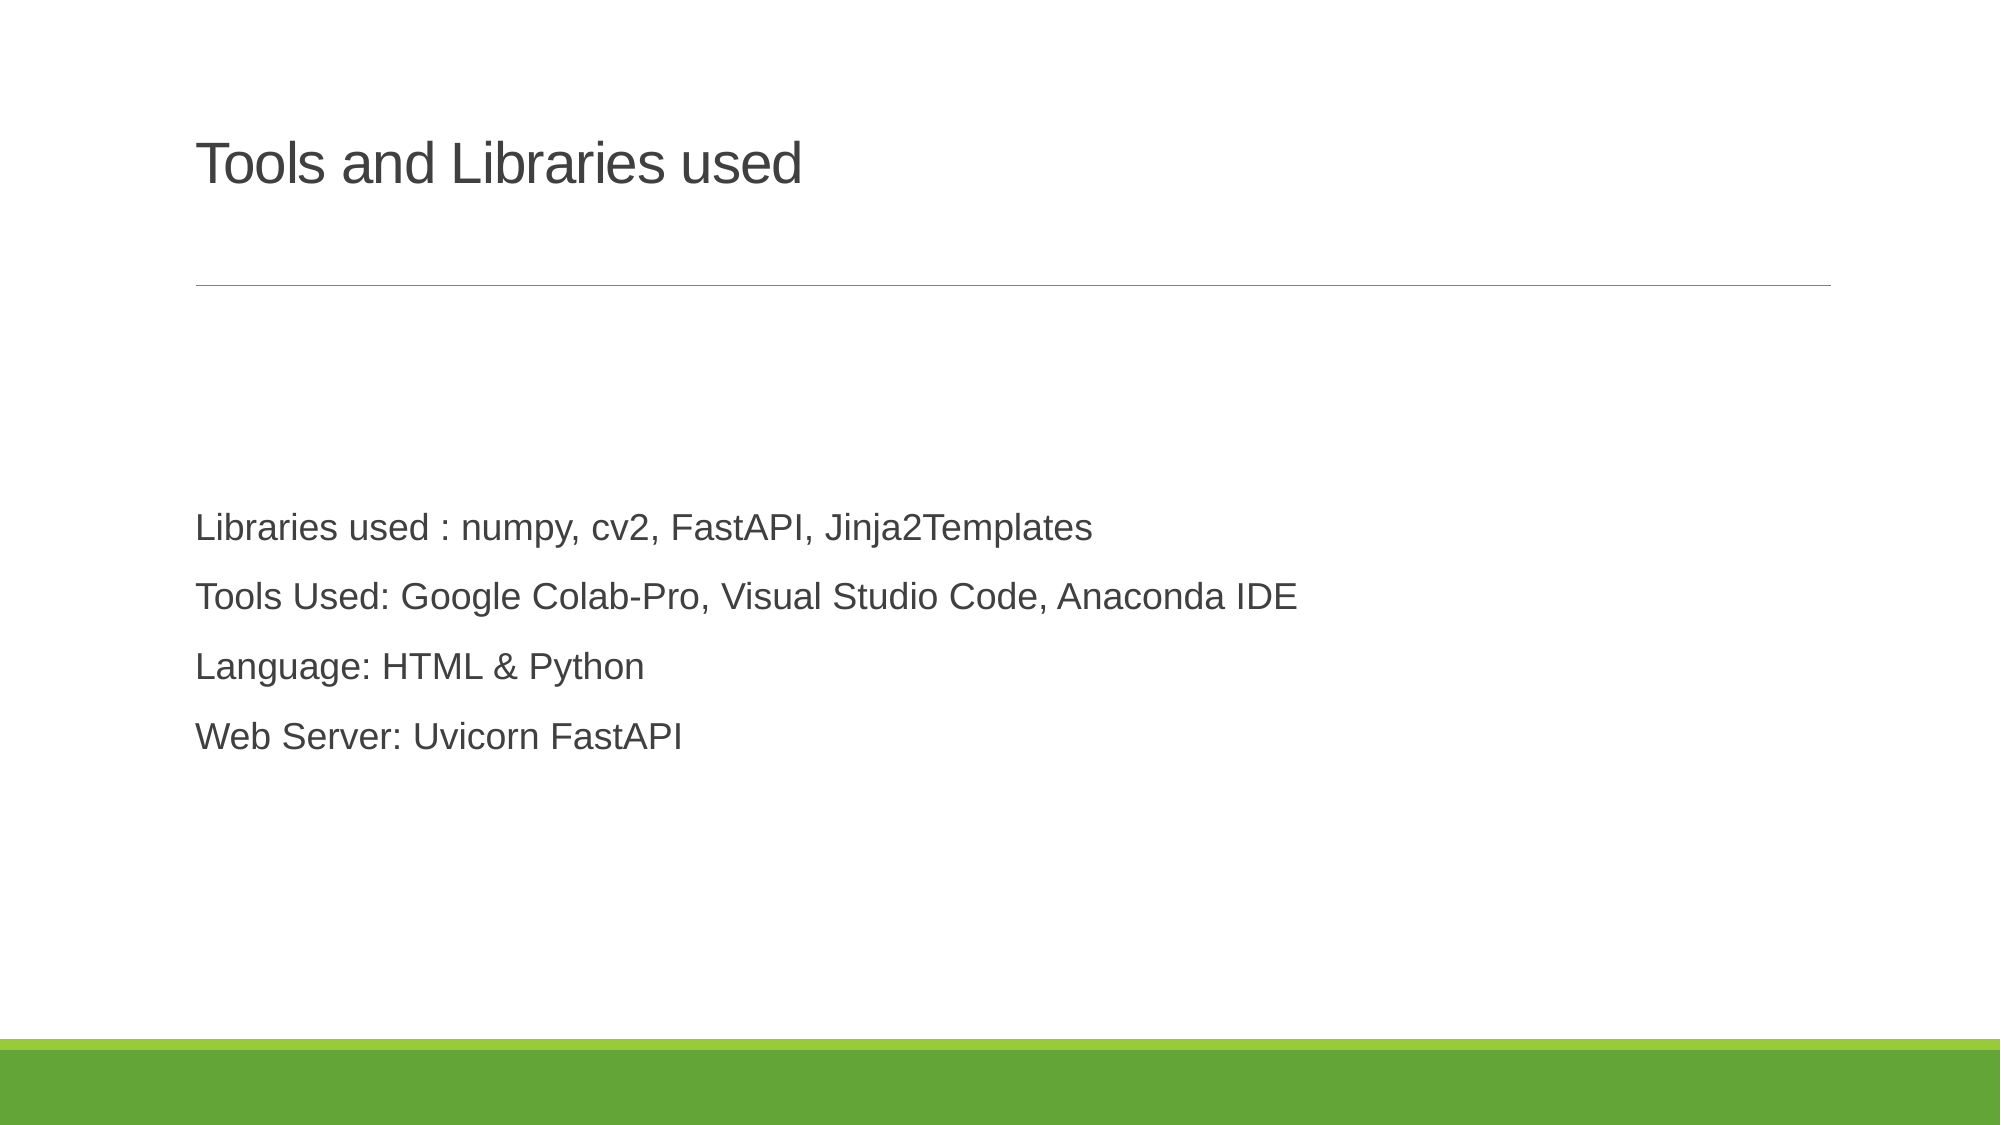

# Tools and Libraries used
Libraries used : numpy, cv2, FastAPI, Jinja2Templates
Tools Used: Google Colab-Pro, Visual Studio Code, Anaconda IDE
Language: HTML & Python
Web Server: Uvicorn FastAPI